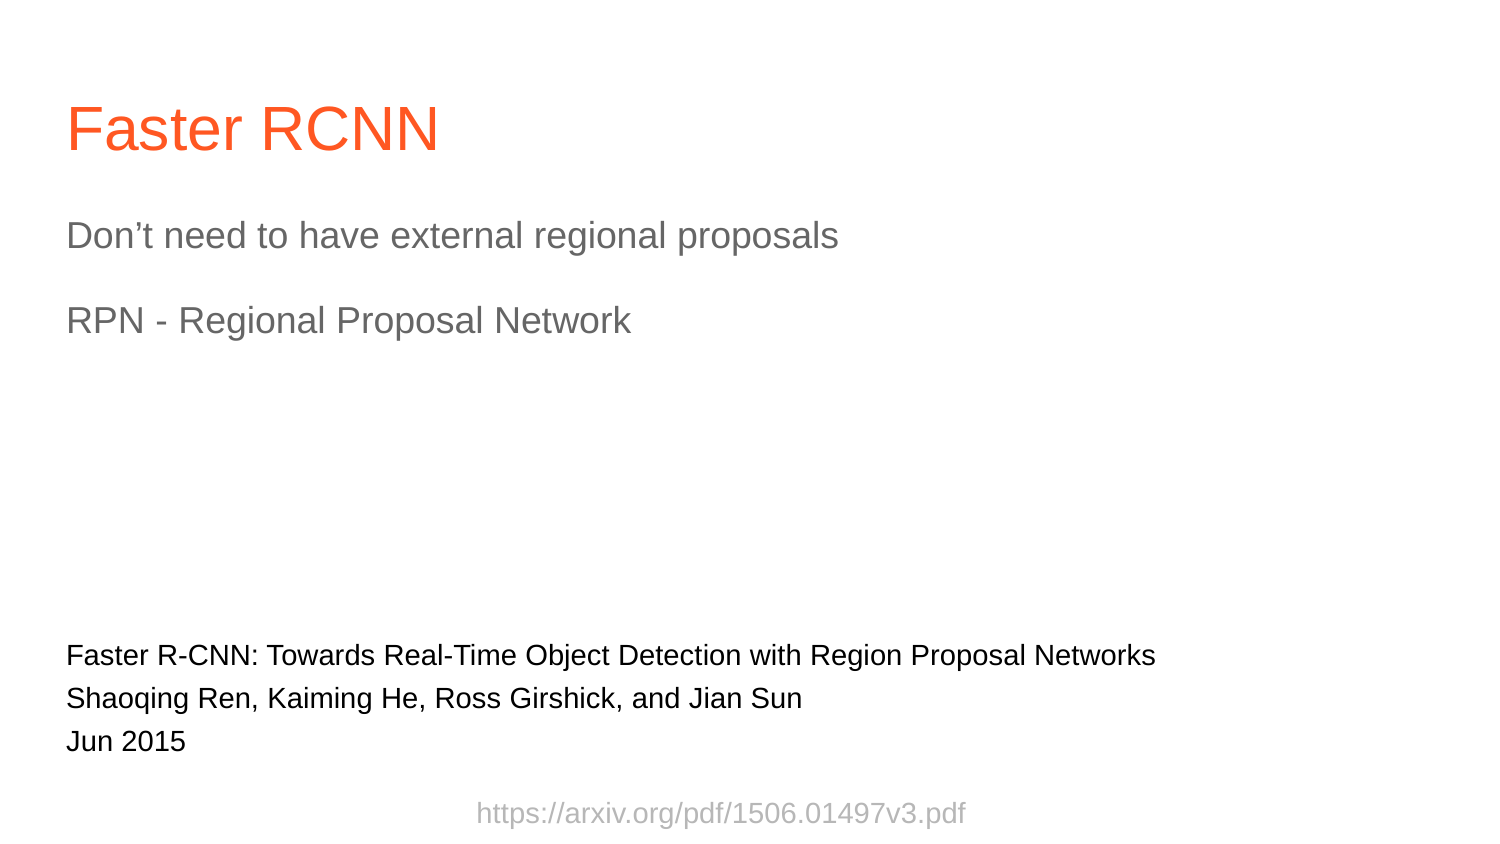

# Faster RCNN
Don’t need to have external regional proposals
RPN - Regional Proposal Network

Faster R-CNN: Towards Real-Time Object Detection with Region Proposal Networks
Shaoqing Ren, Kaiming He, Ross Girshick, and Jian Sun
Jun 2015

https://arxiv.org/pdf/1506.01497v3.pdf